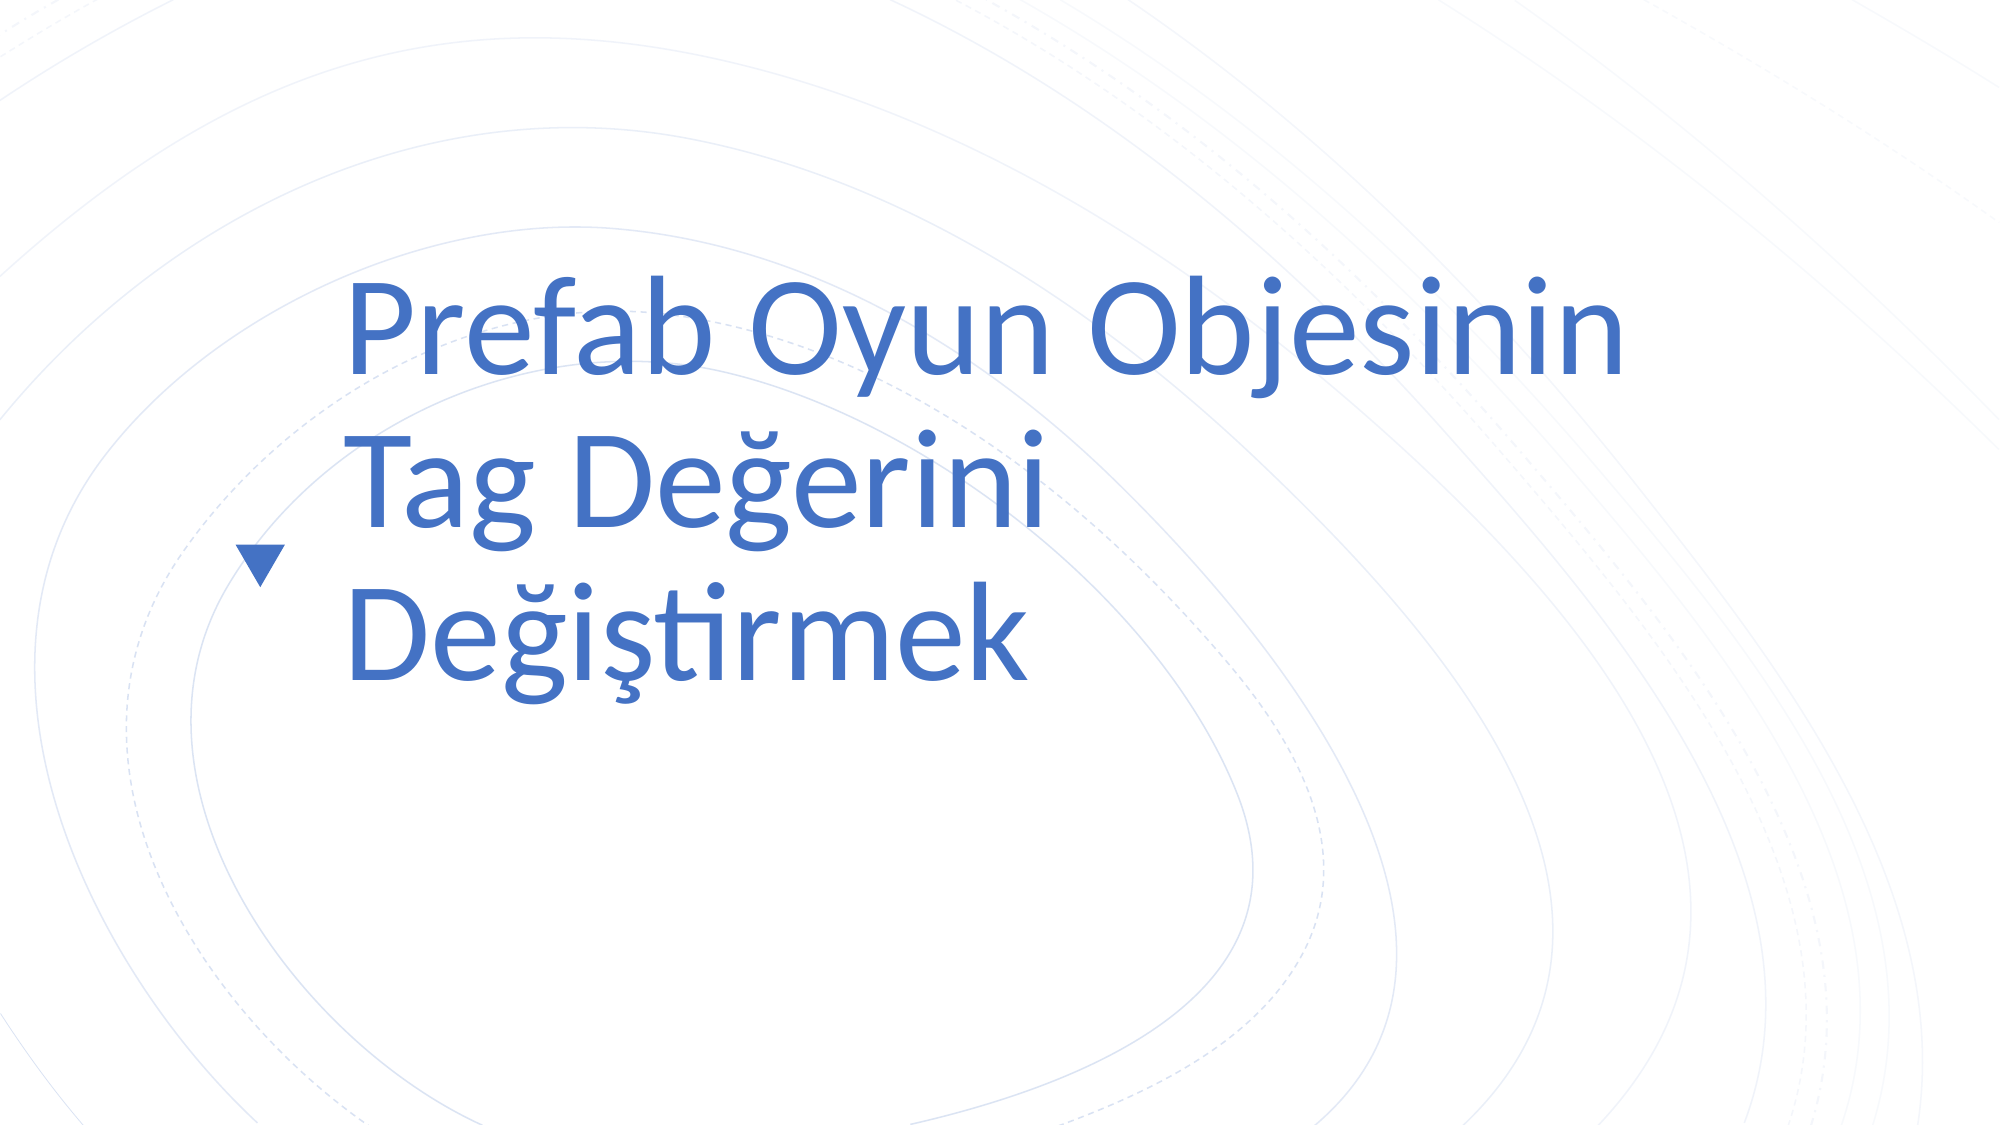

# Prefab Oyun Objesinin Tag Değerini Değiştirmek